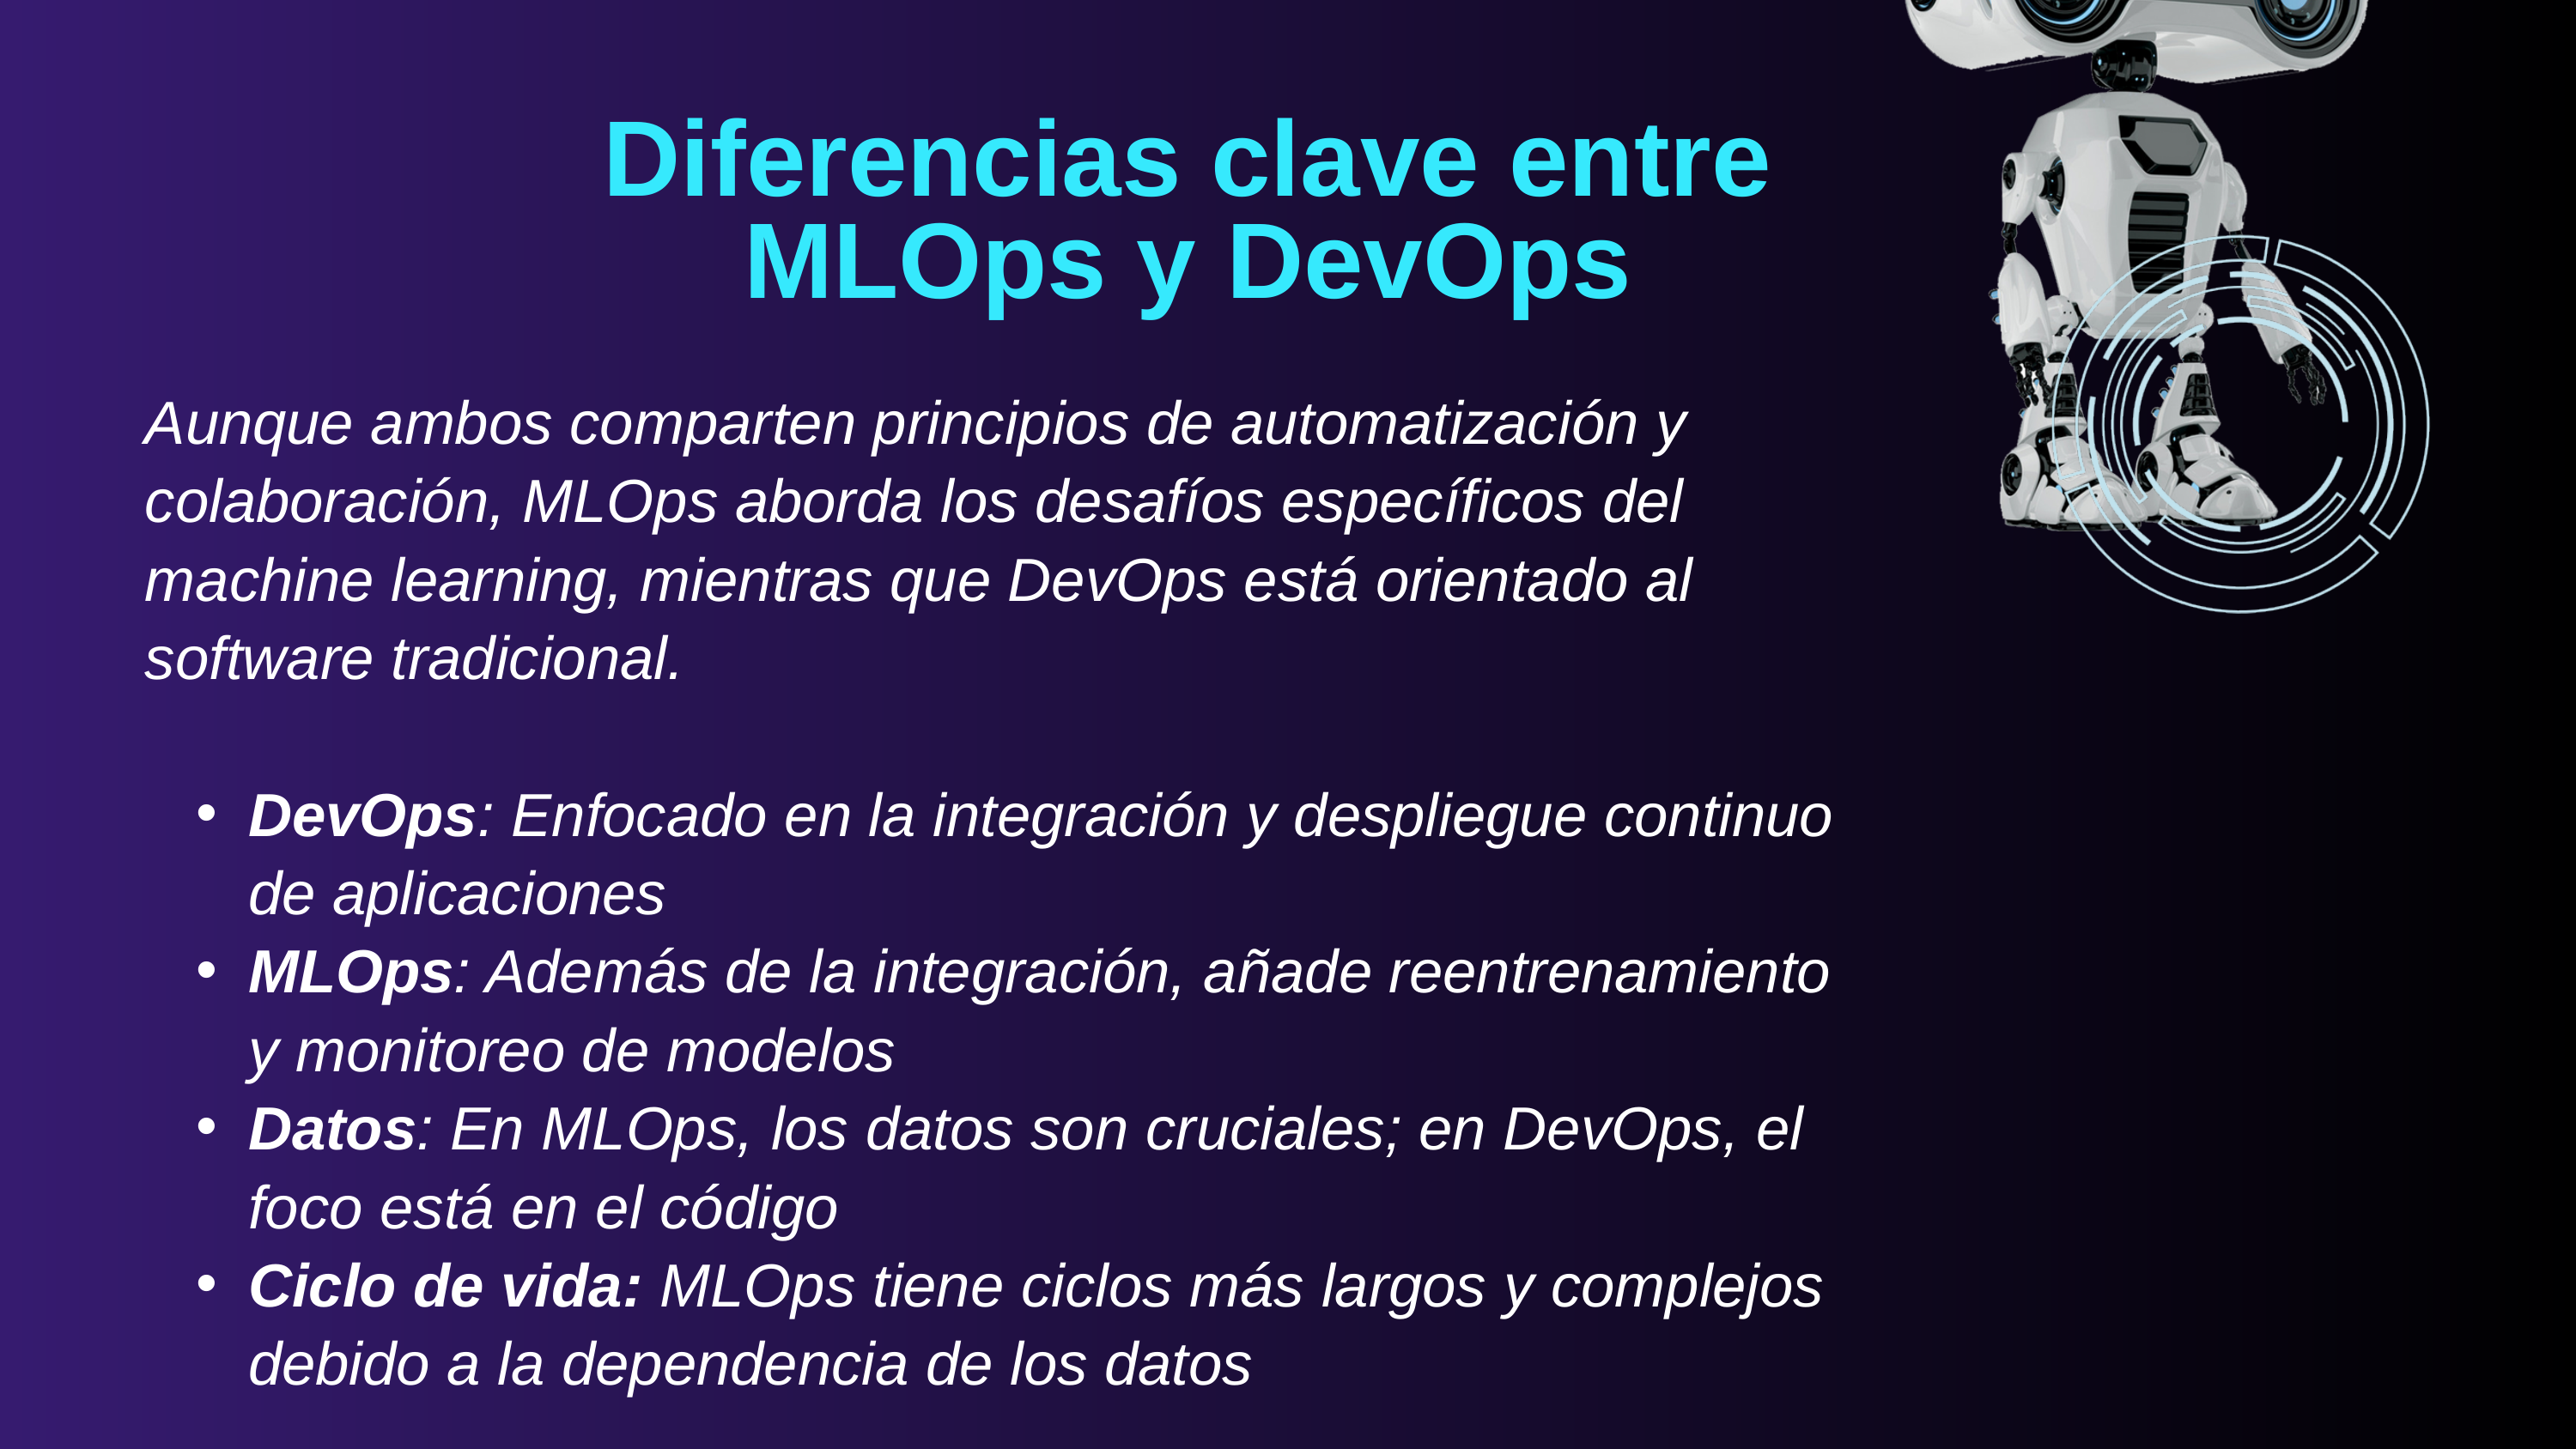

Diferencias clave entre MLOps y DevOps

Aunque ambos comparten principios de automatización y colaboración, MLOps aborda los desafíos específicos del machine learning, mientras que DevOps está orientado al software tradicional.

DevOps: Enfocado en la integración y despliegue continuo de aplicaciones
MLOps: Además de la integración, añade reentrenamiento y monitoreo de modelos
Datos: En MLOps, los datos son cruciales; en DevOps, el foco está en el código
Ciclo de vida: MLOps tiene ciclos más largos y complejos debido a la dependencia de los datos